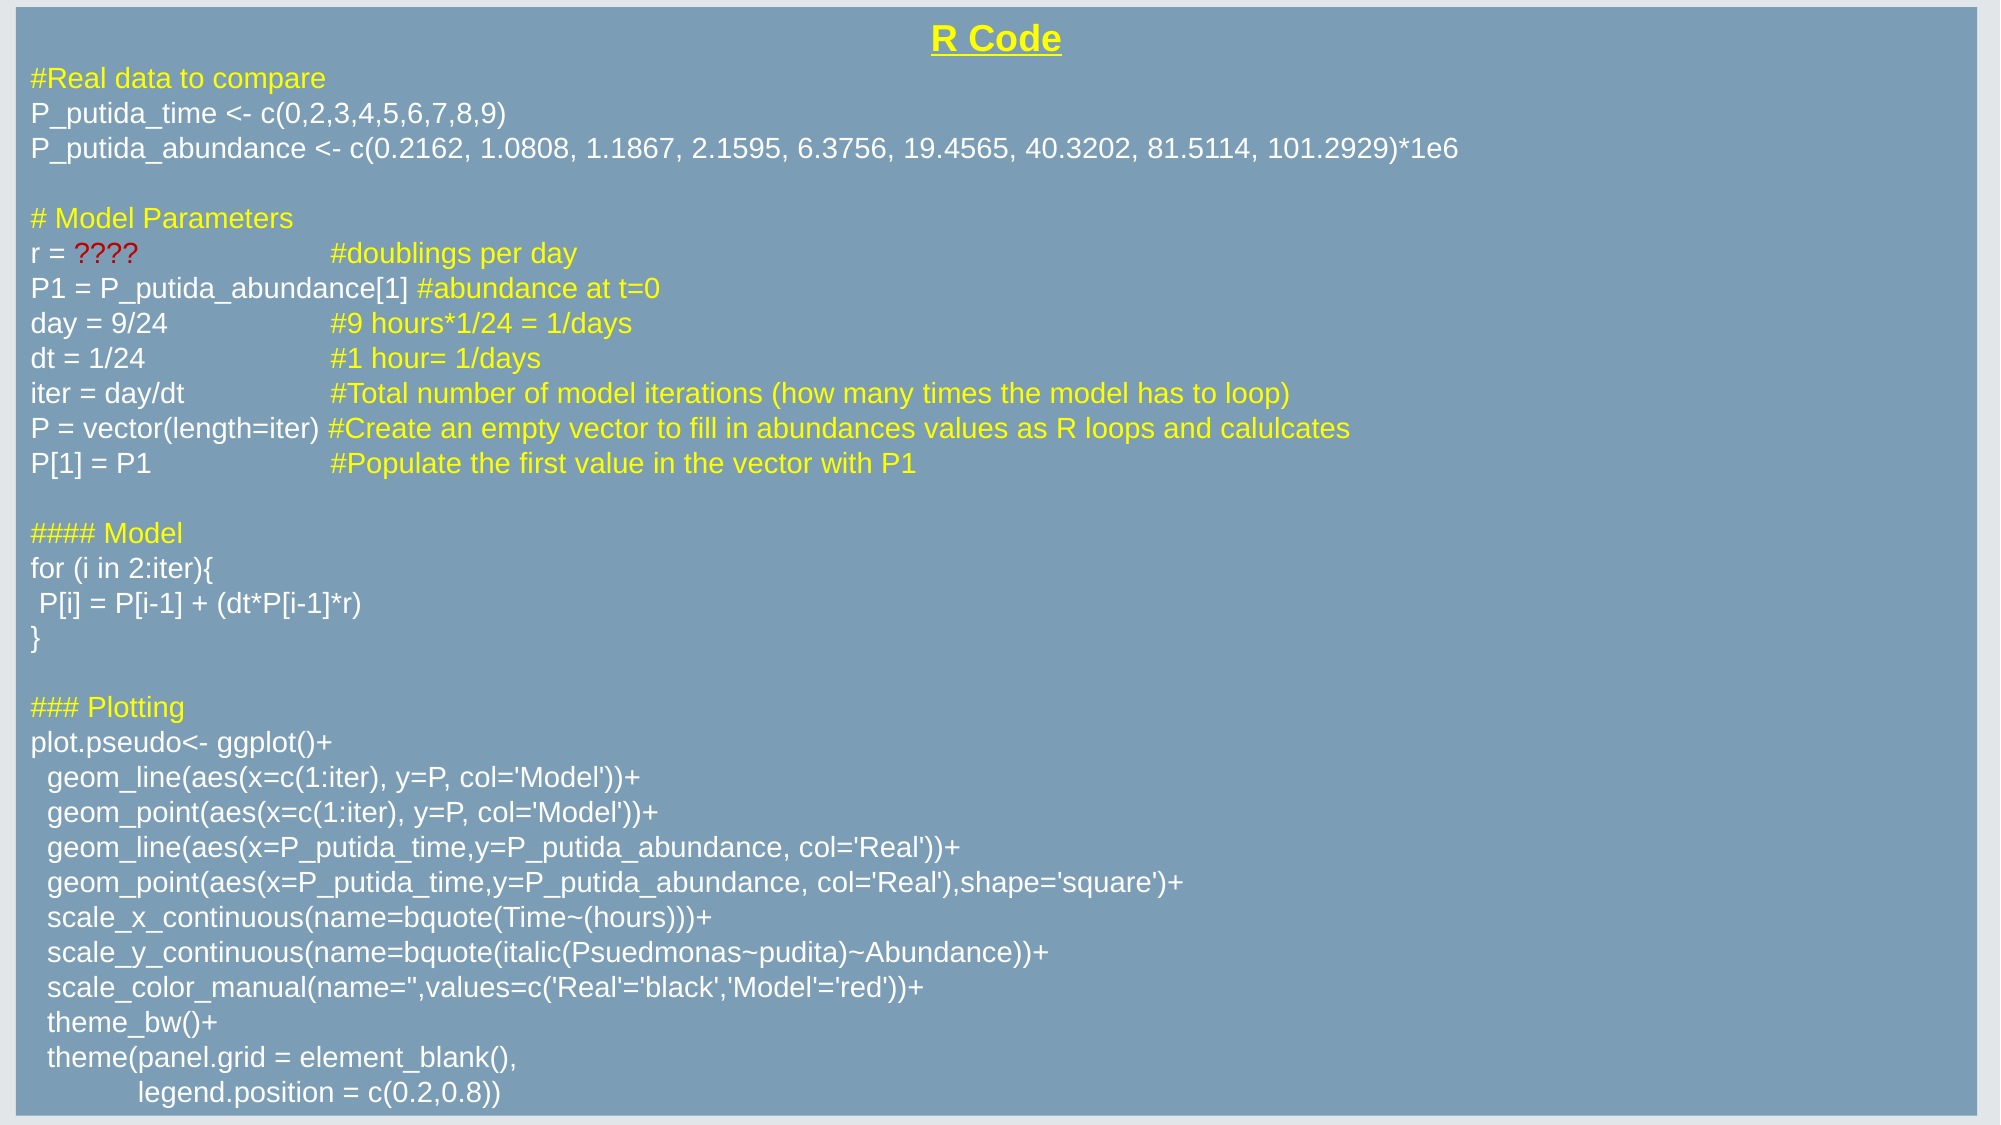

R Code
#Real data to compare
P_putida_time <- c(0,2,3,4,5,6,7,8,9)
P_putida_abundance <- c(0.2162, 1.0808, 1.1867, 2.1595, 6.3756, 19.4565, 40.3202, 81.5114, 101.2929)*1e6

# Model Parameters
r = ???? 		#doublings per day
P1 = P_putida_abundance[1] #abundance at t=0
day = 9/24 		#9 hours*1/24 = 1/days
dt = 1/24 		#1 hour= 1/days
iter = day/dt	#Total number of model iterations (how many times the model has to loop)
P = vector(length=iter) #Create an empty vector to fill in abundances values as R loops and calulcates
P[1] = P1		#Populate the first value in the vector with P1

#### Model
for (i in 2:iter){
 P[i] = P[i-1] + (dt*P[i-1]*r)
}

### Plotting
plot.pseudo<- ggplot()+
  geom_line(aes(x=c(1:iter), y=P, col='Model'))+
  geom_point(aes(x=c(1:iter), y=P, col='Model'))+
  geom_line(aes(x=P_putida_time,y=P_putida_abundance, col='Real'))+
  geom_point(aes(x=P_putida_time,y=P_putida_abundance, col='Real'),shape='square')+
  scale_x_continuous(name=bquote(Time~(hours)))+
  scale_y_continuous(name=bquote(italic(Psuedmonas~pudita)~Abundance))+
  scale_color_manual(name='',values=c('Real'='black','Model'='red'))+
  theme_bw()+
  theme(panel.grid = element_blank(),
             legend.position = c(0.2,0.8))